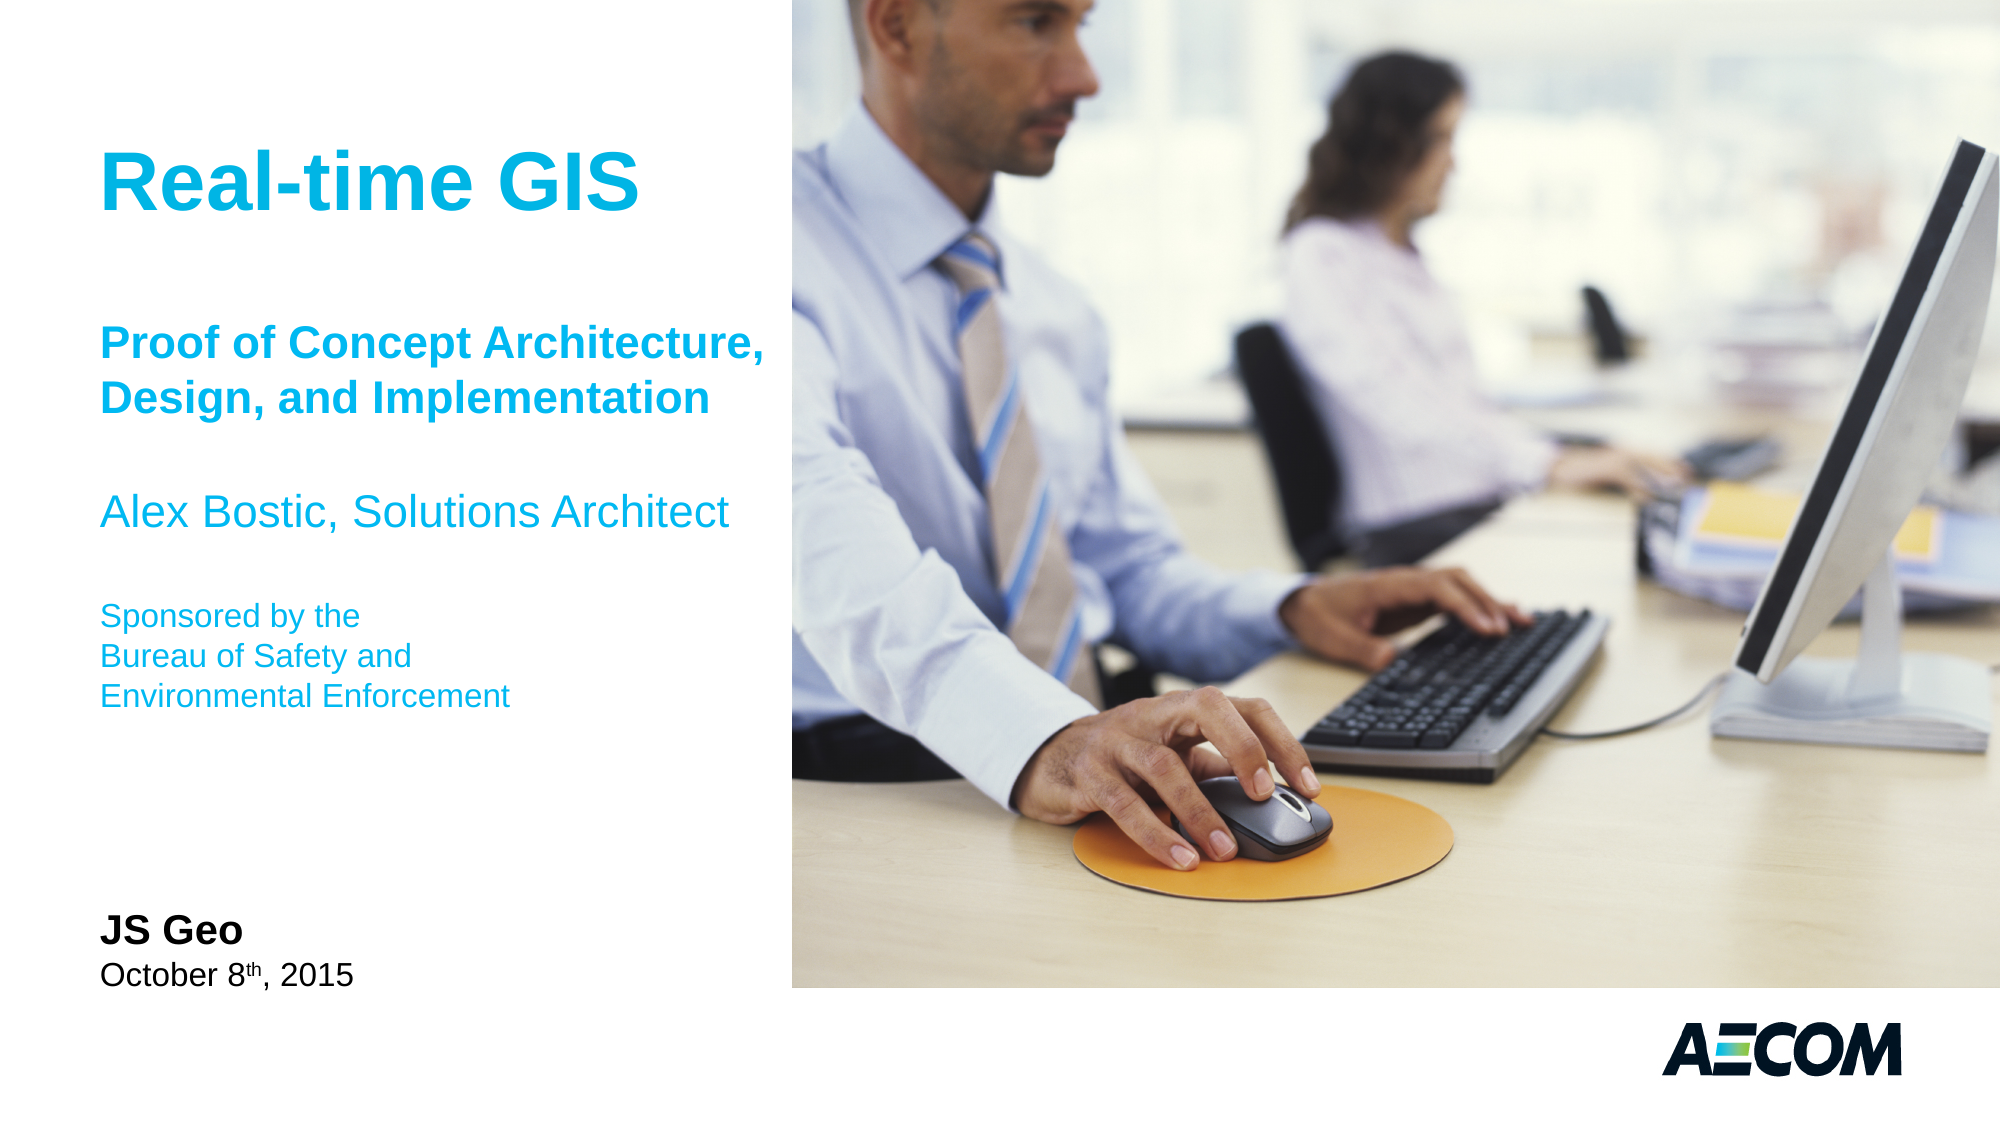

# Real-time GIS
Proof of Concept Architecture, Design, and Implementation
Alex Bostic, Solutions Architect
Sponsored by the
Bureau of Safety and Environmental Enforcement
JS Geo
October 8th, 2015